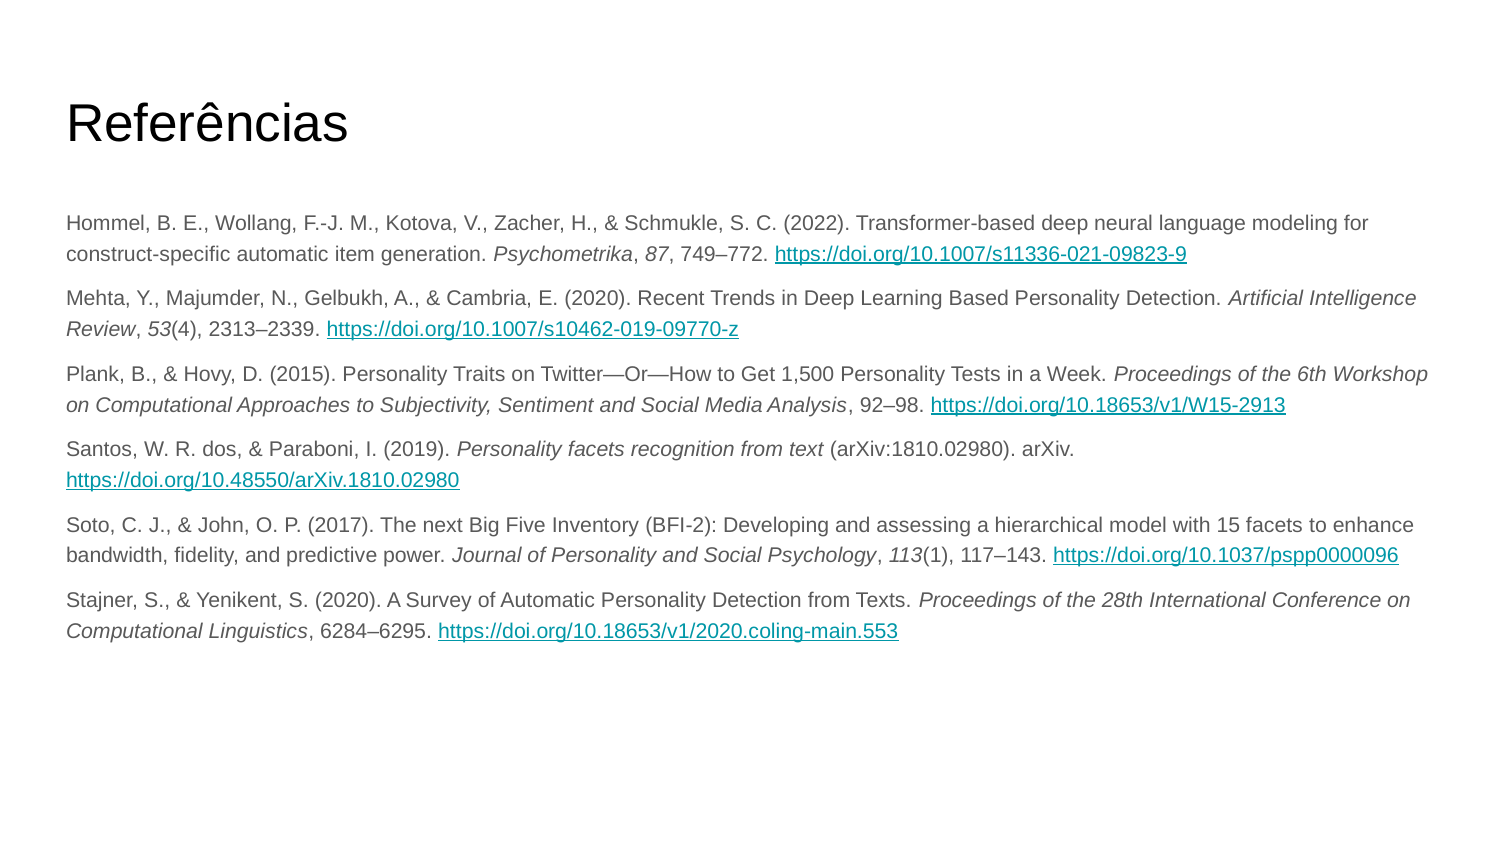

# Referências
Hommel, B. E., Wollang, F.-J. M., Kotova, V., Zacher, H., & Schmukle, S. C. (2022). Transformer-based deep neural language modeling for construct-specific automatic item generation. Psychometrika, 87, 749–772. https://doi.org/10.1007/s11336-021-09823-9
Mehta, Y., Majumder, N., Gelbukh, A., & Cambria, E. (2020). Recent Trends in Deep Learning Based Personality Detection. Artificial Intelligence Review, 53(4), 2313–2339. https://doi.org/10.1007/s10462-019-09770-z
Plank, B., & Hovy, D. (2015). Personality Traits on Twitter—Or—How to Get 1,500 Personality Tests in a Week. Proceedings of the 6th Workshop on Computational Approaches to Subjectivity, Sentiment and Social Media Analysis, 92–98. https://doi.org/10.18653/v1/W15-2913
Santos, W. R. dos, & Paraboni, I. (2019). Personality facets recognition from text (arXiv:1810.02980). arXiv. https://doi.org/10.48550/arXiv.1810.02980
Soto, C. J., & John, O. P. (2017). The next Big Five Inventory (BFI-2): Developing and assessing a hierarchical model with 15 facets to enhance bandwidth, fidelity, and predictive power. Journal of Personality and Social Psychology, 113(1), 117–143. https://doi.org/10.1037/pspp0000096
Stajner, S., & Yenikent, S. (2020). A Survey of Automatic Personality Detection from Texts. Proceedings of the 28th International Conference on Computational Linguistics, 6284–6295. https://doi.org/10.18653/v1/2020.coling-main.553